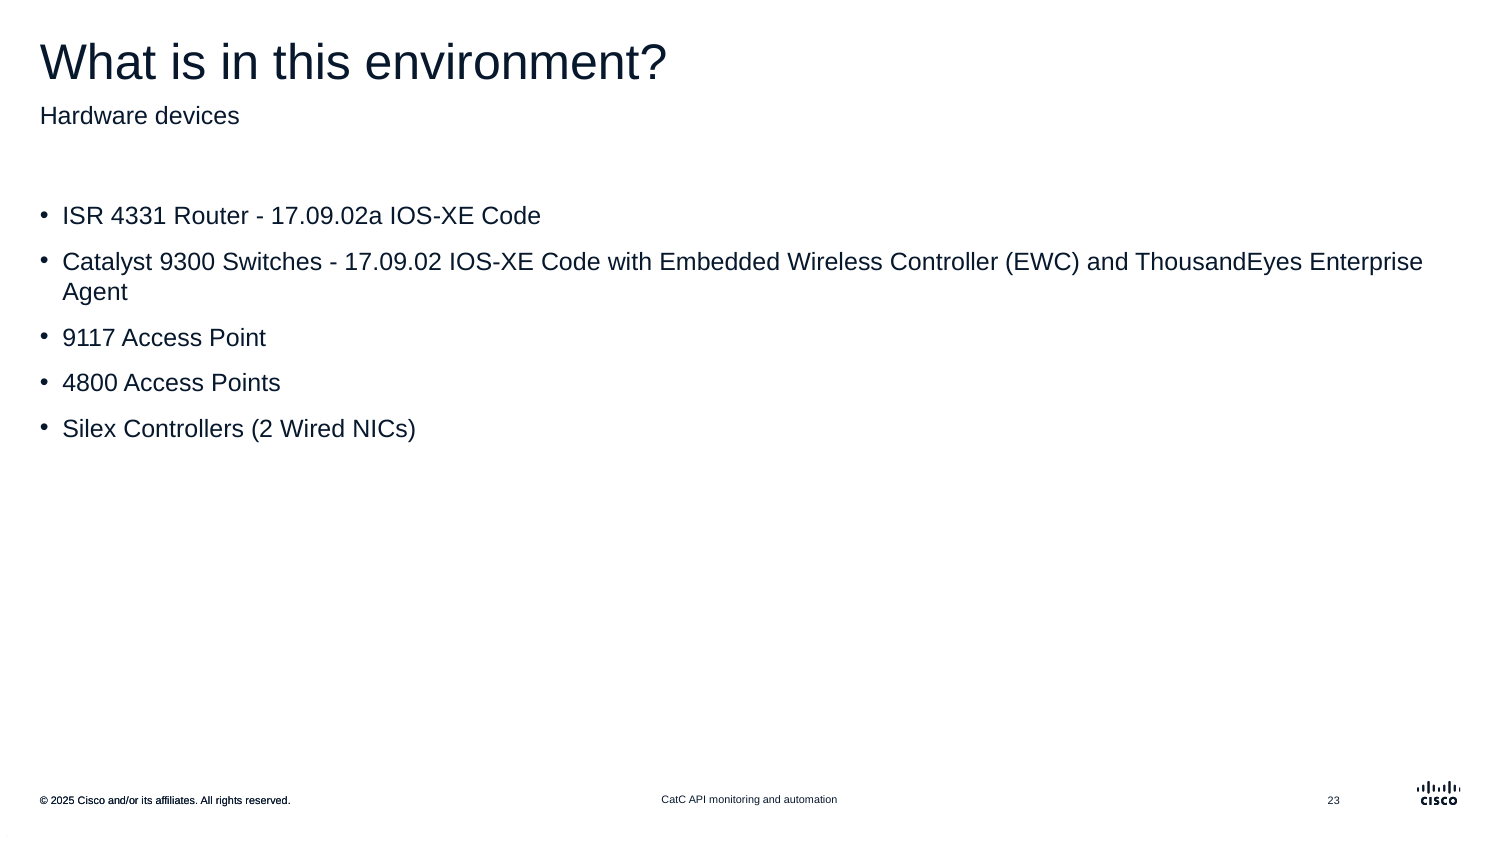

# What is in this environment?
Hardware devices
ISR 4331 Router - 17.09.02a IOS-XE Code
Catalyst 9300 Switches - 17.09.02 IOS-XE Code with Embedded Wireless Controller (EWC) and ThousandEyes Enterprise Agent
9117 Access Point
4800 Access Points
Silex Controllers (2 Wired NICs)
CatC API monitoring and automation
23